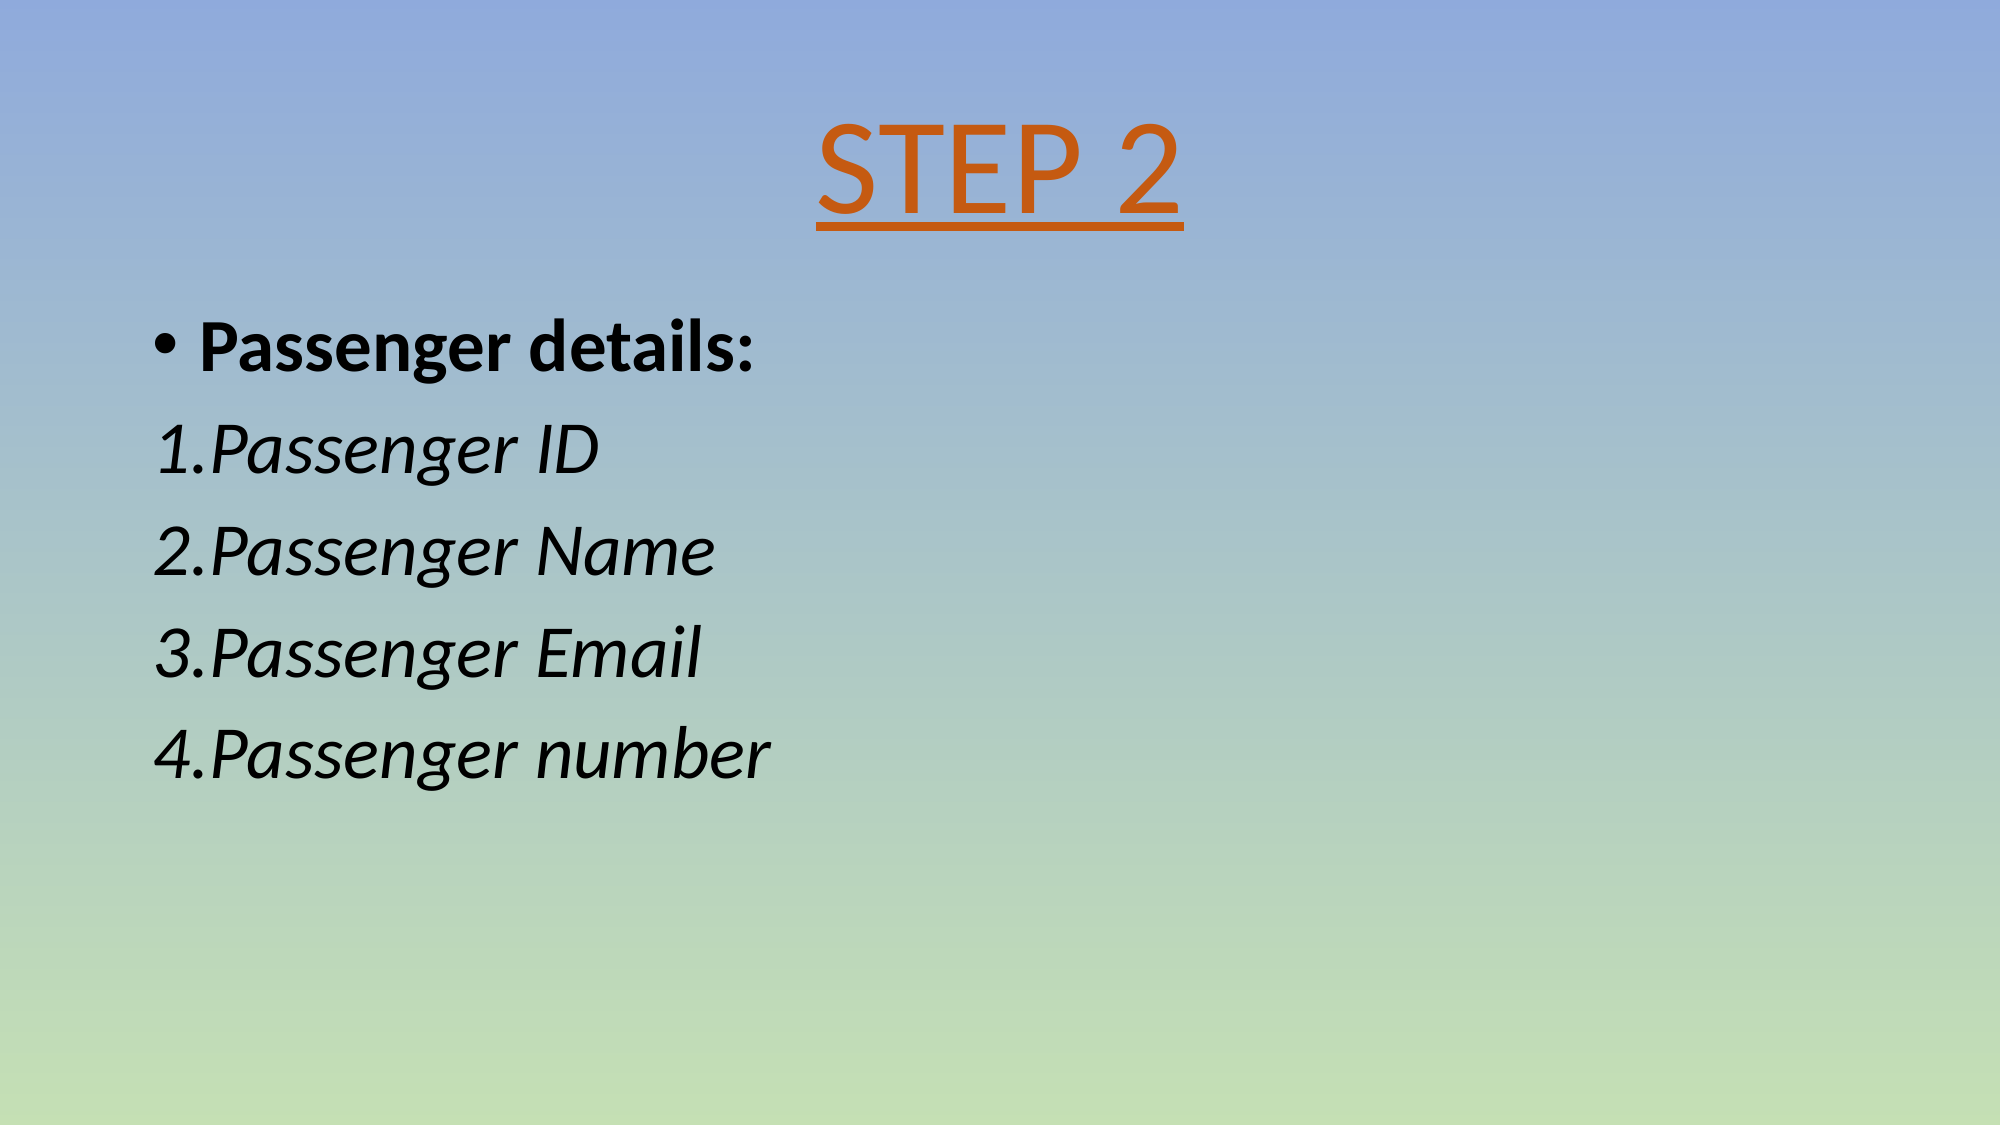

# STEP 2
Passenger details:
Passenger ID
Passenger Name
Passenger Email
Passenger number